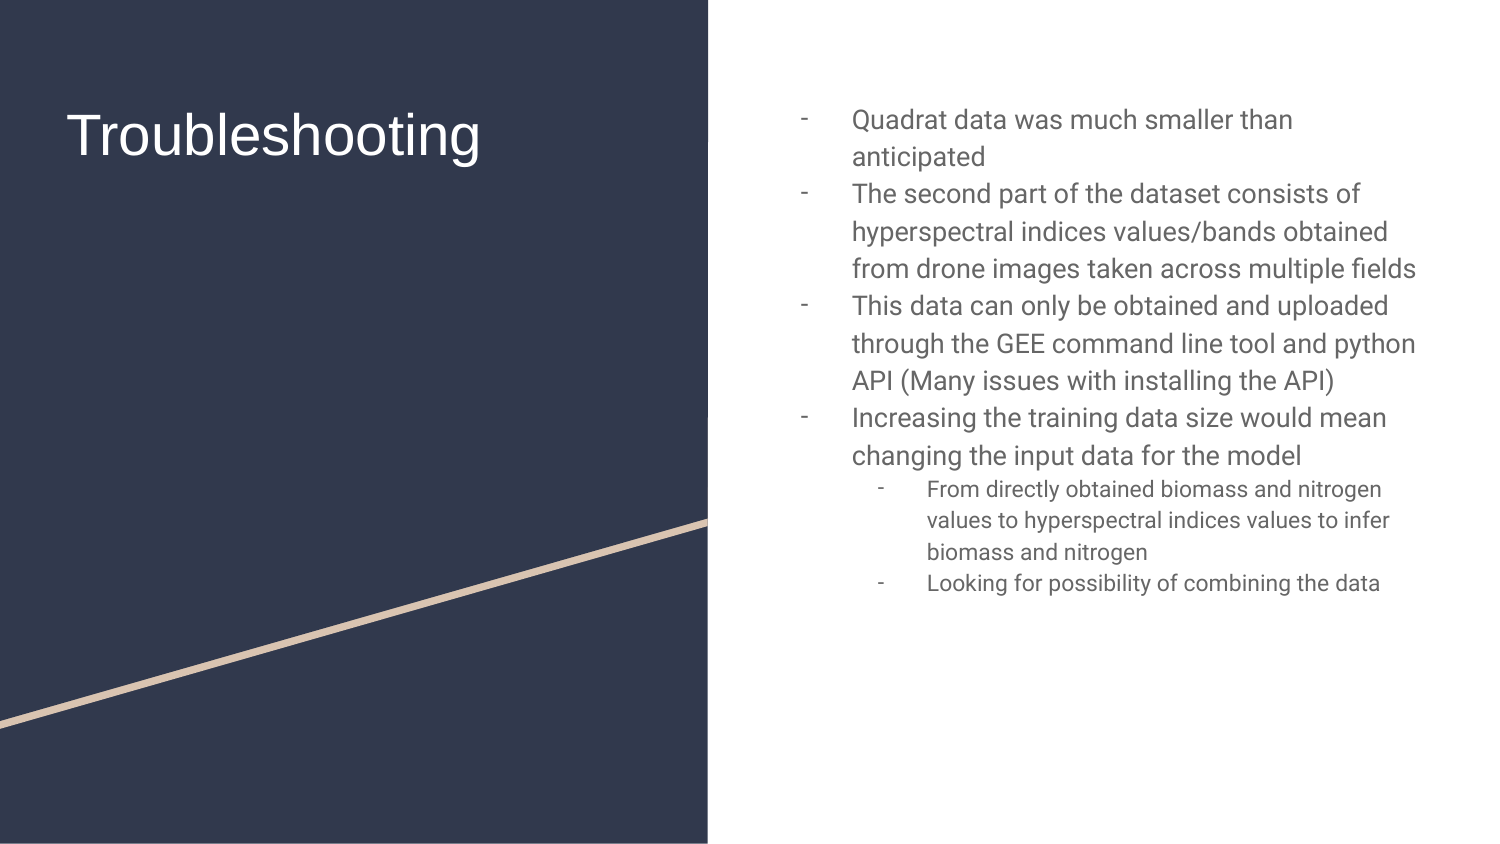

# Troubleshooting
Quadrat data was much smaller than anticipated
The second part of the dataset consists of hyperspectral indices values/bands obtained from drone images taken across multiple fields
This data can only be obtained and uploaded through the GEE command line tool and python API (Many issues with installing the API)
Increasing the training data size would mean changing the input data for the model
From directly obtained biomass and nitrogen values to hyperspectral indices values to infer biomass and nitrogen
Looking for possibility of combining the data